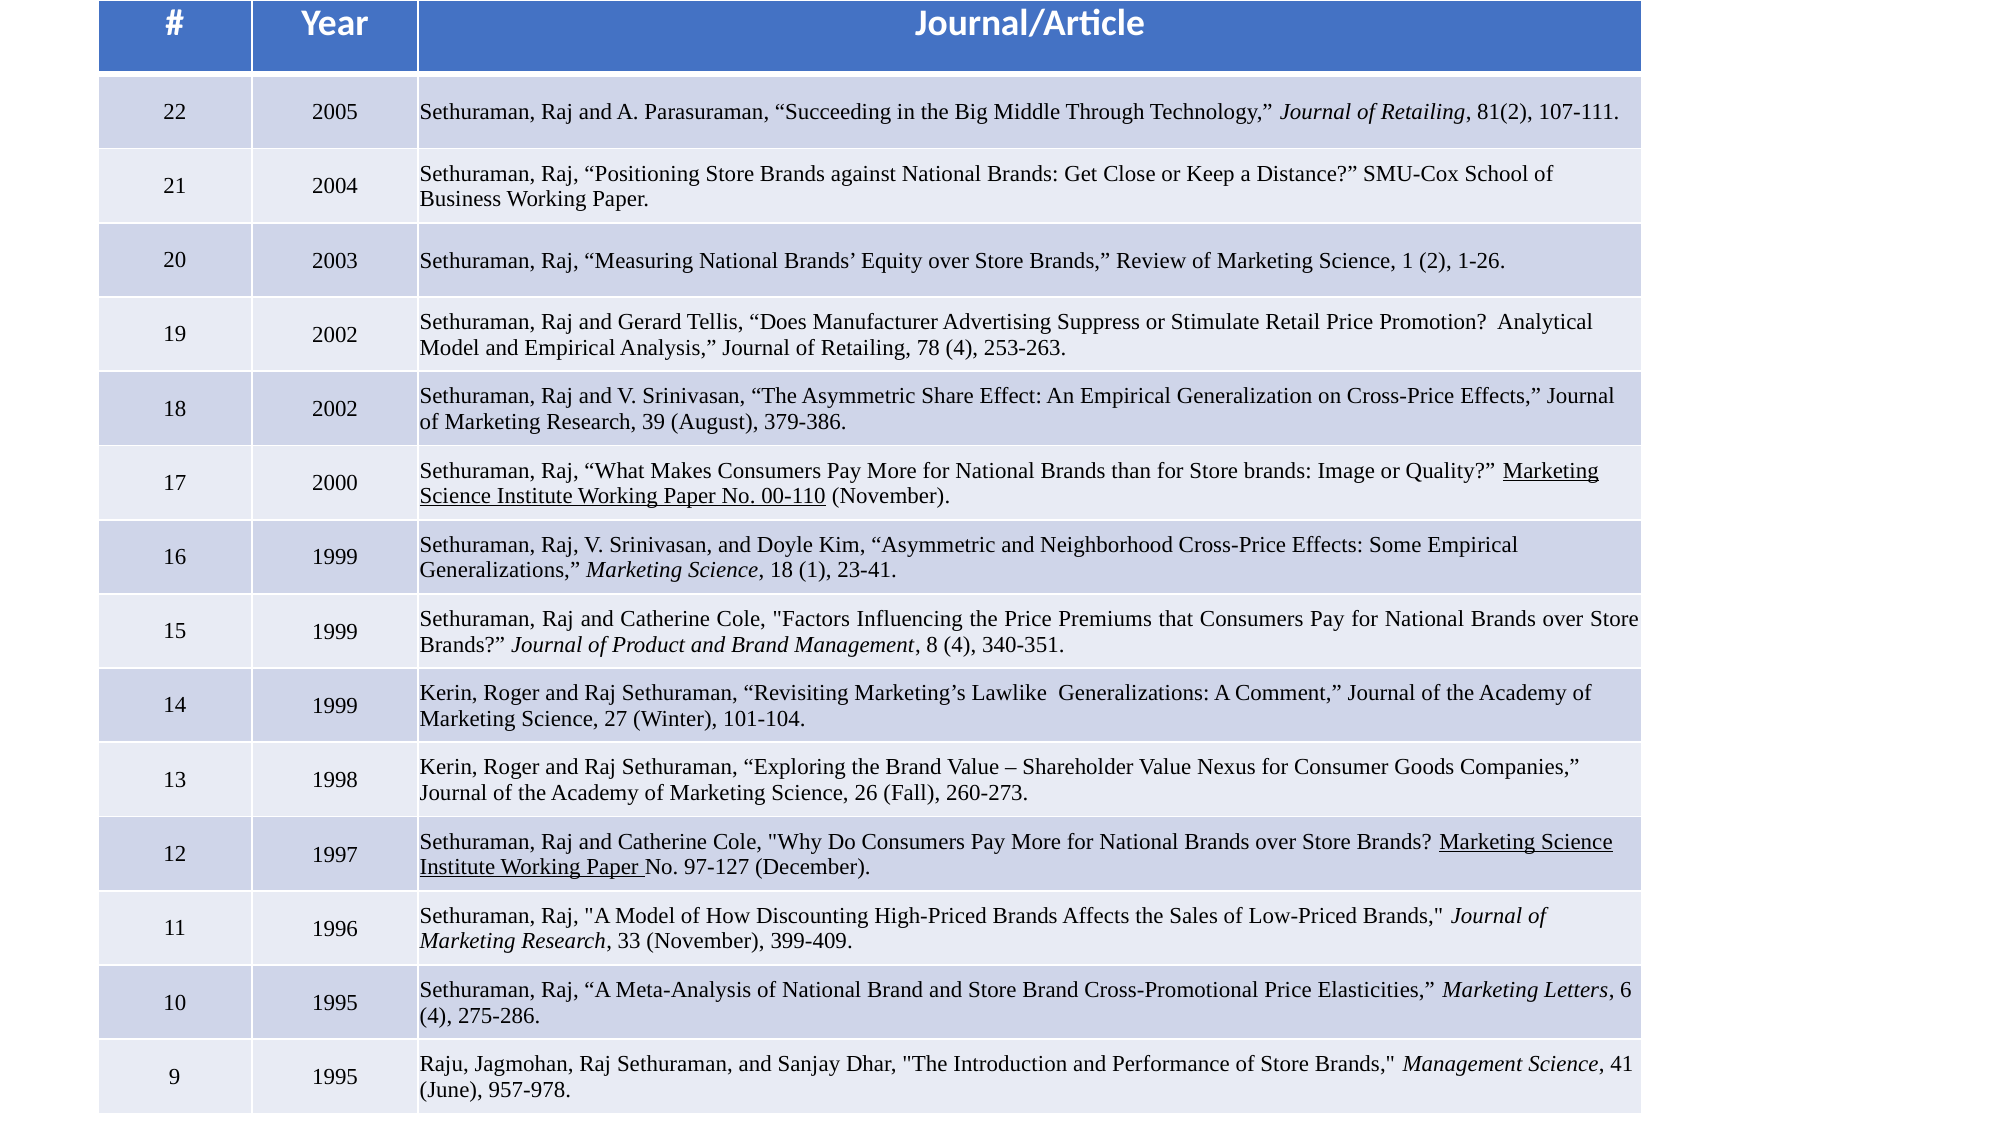

| # | Year | Journal/Article |
| --- | --- | --- |
| 22 | 2005 | Sethuraman, Raj and A. Parasuraman, “Succeeding in the Big Middle Through Technology,” Journal of Retailing, 81(2), 107-111. |
| 21 | 2004 | Sethuraman, Raj, “Positioning Store Brands against National Brands: Get Close or Keep a Distance?” SMU-Cox School of Business Working Paper. |
| 20 | 2003 | Sethuraman, Raj, “Measuring National Brands’ Equity over Store Brands,” Review of Marketing Science, 1 (2), 1-26. |
| 19 | 2002 | Sethuraman, Raj and Gerard Tellis, “Does Manufacturer Advertising Suppress or Stimulate Retail Price Promotion? Analytical Model and Empirical Analysis,” Journal of Retailing, 78 (4), 253-263. |
| 18 | 2002 | Sethuraman, Raj and V. Srinivasan, “The Asymmetric Share Effect: An Empirical Generalization on Cross-Price Effects,” Journal of Marketing Research, 39 (August), 379-386. |
| 17 | 2000 | Sethuraman, Raj, “What Makes Consumers Pay More for National Brands than for Store brands: Image or Quality?” Marketing Science Institute Working Paper No. 00-110 (November). |
| 16 | 1999 | Sethuraman, Raj, V. Srinivasan, and Doyle Kim, “Asymmetric and Neighborhood Cross-Price Effects: Some Empirical Generalizations,” Marketing Science, 18 (1), 23-41. |
| 15 | 1999 | Sethuraman, Raj and Catherine Cole, "Factors Influencing the Price Premiums that Consumers Pay for National Brands over Store Brands?” Journal of Product and Brand Management, 8 (4), 340-351. |
| 14 | 1999 | Kerin, Roger and Raj Sethuraman, “Revisiting Marketing’s Lawlike Generalizations: A Comment,” Journal of the Academy of Marketing Science, 27 (Winter), 101-104. |
| 13 | 1998 | Kerin, Roger and Raj Sethuraman, “Exploring the Brand Value – Shareholder Value Nexus for Consumer Goods Companies,” Journal of the Academy of Marketing Science, 26 (Fall), 260-273. |
| 12 | 1997 | Sethuraman, Raj and Catherine Cole, "Why Do Consumers Pay More for National Brands over Store Brands? Marketing Science Institute Working Paper No. 97-127 (December). |
| 11 | 1996 | Sethuraman, Raj, "A Model of How Discounting High-Priced Brands Affects the Sales of Low-Priced Brands," Journal of Marketing Research, 33 (November), 399-409. |
| 10 | 1995 | Sethuraman, Raj, “A Meta-Analysis of National Brand and Store Brand Cross-Promotional Price Elasticities,” Marketing Letters, 6 (4), 275-286. |
| 9 | 1995 | Raju, Jagmohan, Raj Sethuraman, and Sanjay Dhar, "The Introduction and Performance of Store Brands," Management Science, 41 (June), 957-978. |